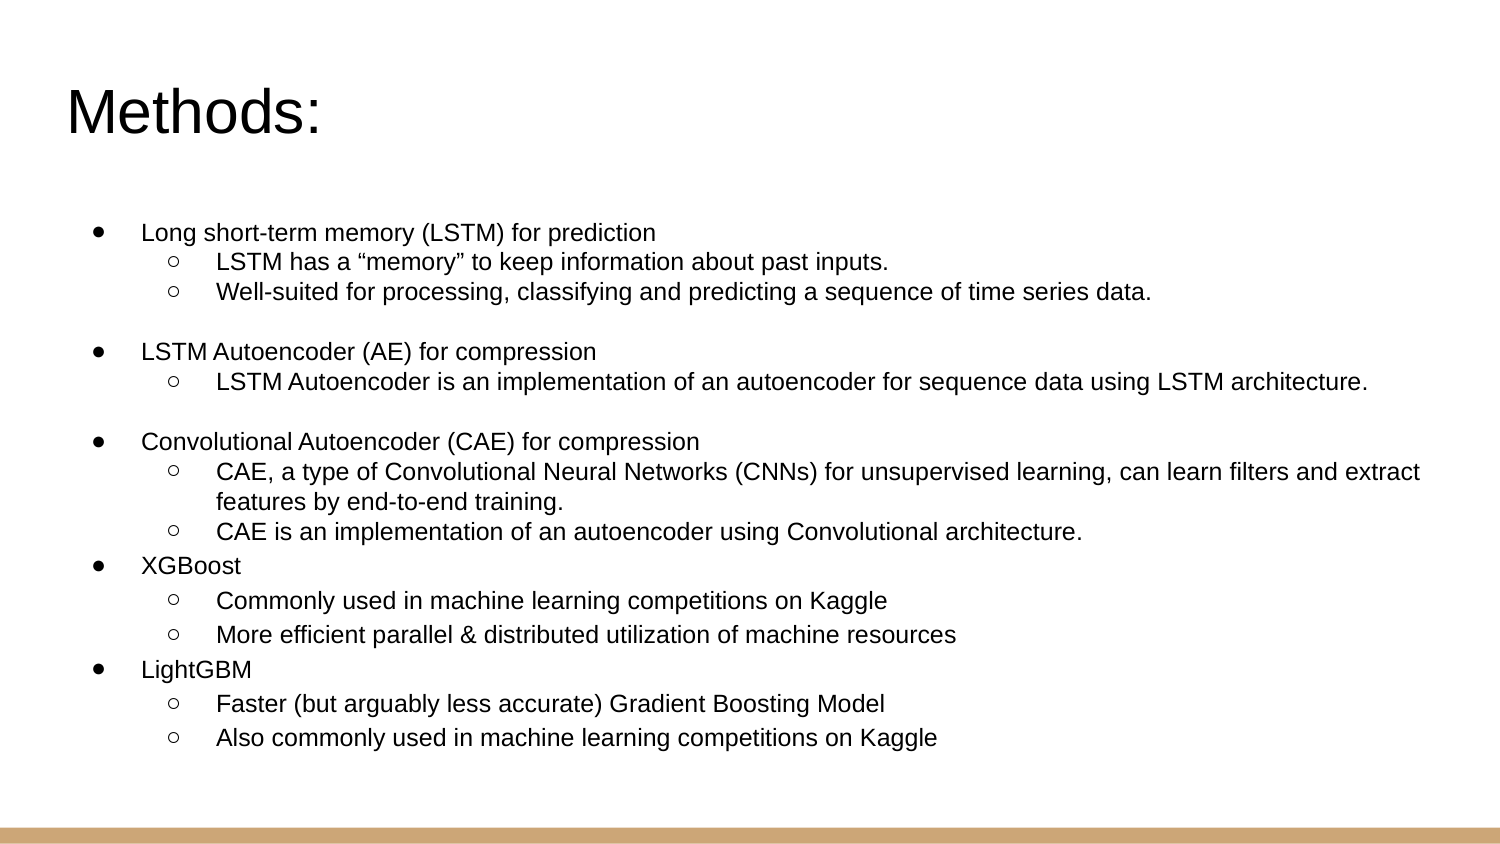

# Methods:
Long short-term memory (LSTM) for prediction
LSTM has a “memory” to keep information about past inputs.
Well-suited for processing, classifying and predicting a sequence of time series data.

LSTM Autoencoder (AE) for compression
LSTM Autoencoder is an implementation of an autoencoder for sequence data using LSTM architecture.

Convolutional Autoencoder (CAE) for compression
CAE, a type of Convolutional Neural Networks (CNNs) for unsupervised learning, can learn filters and extract features by end-to-end training.
CAE is an implementation of an autoencoder using Convolutional architecture.
XGBoost
Commonly used in machine learning competitions on Kaggle
More efficient parallel & distributed utilization of machine resources
LightGBM
Faster (but arguably less accurate) Gradient Boosting Model
Also commonly used in machine learning competitions on Kaggle